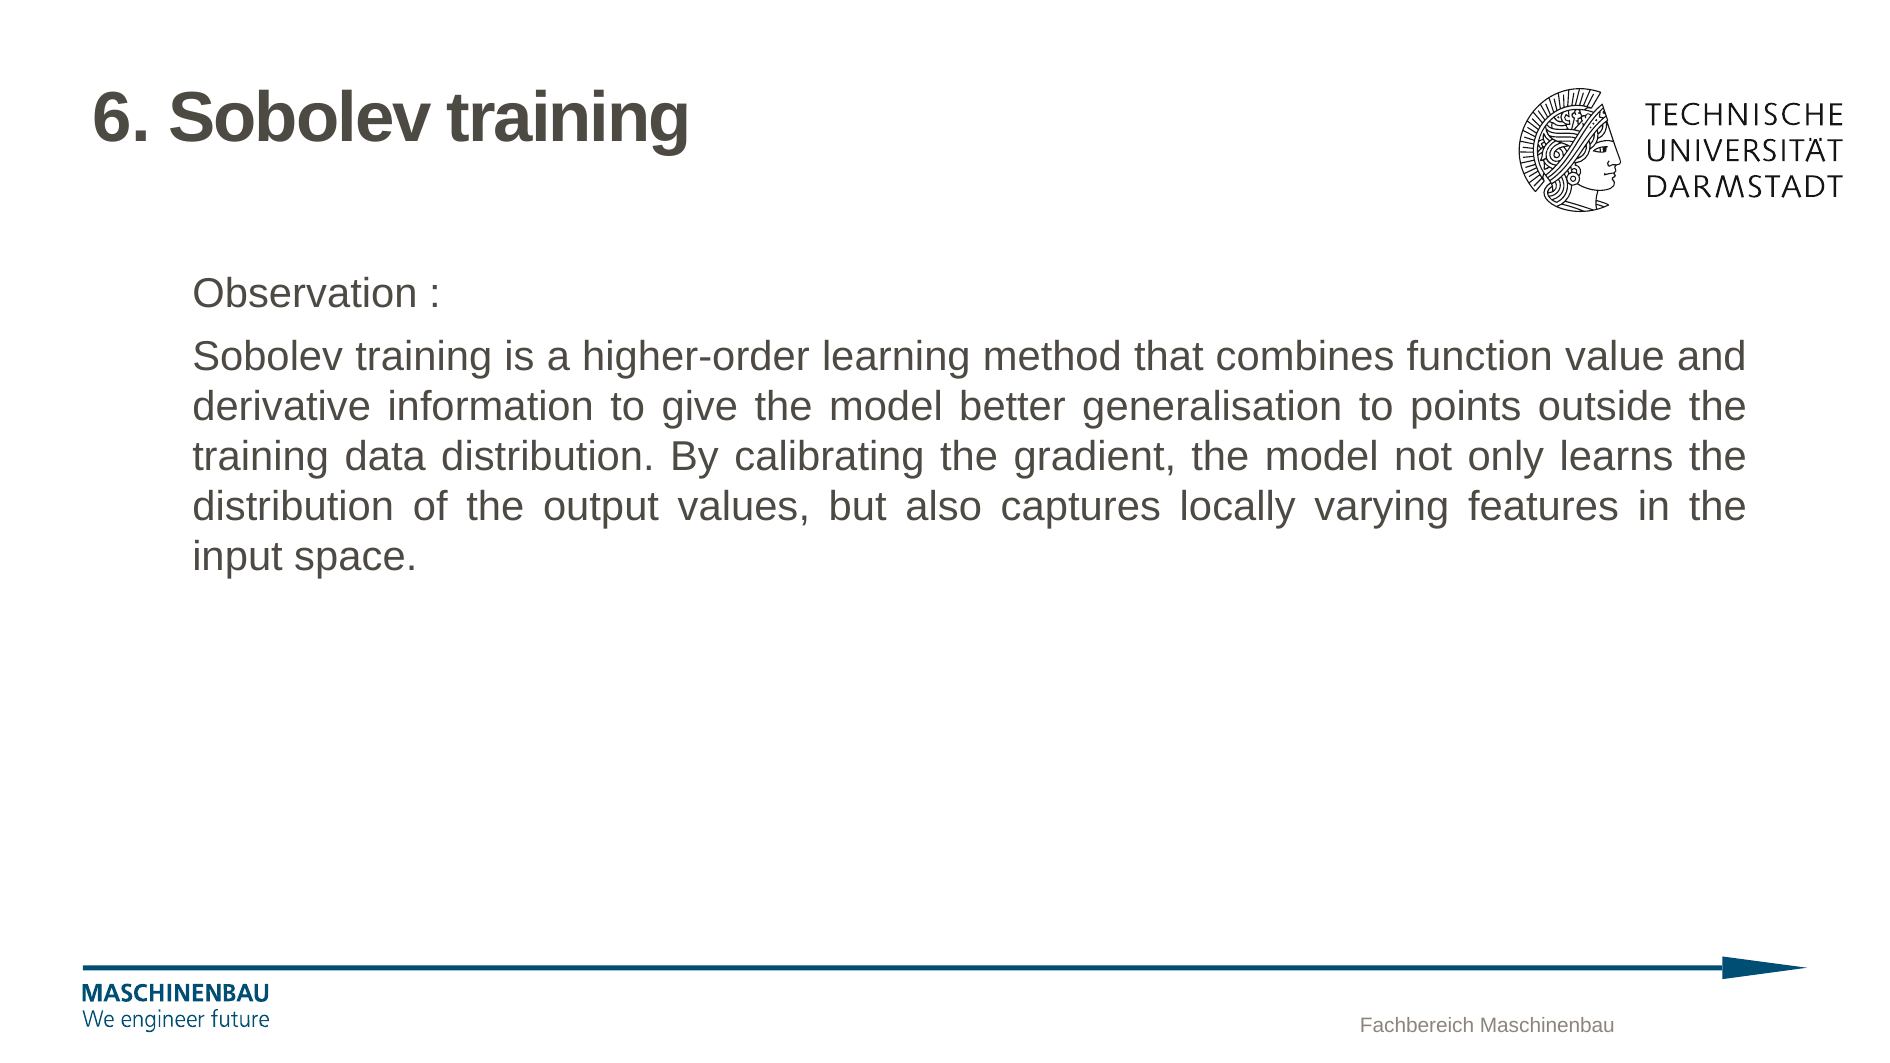

# 6. Sobolev training
Observation :
Sobolev training is a higher-order learning method that combines function value and derivative information to give the model better generalisation to points outside the training data distribution. By calibrating the gradient, the model not only learns the distribution of the output values, but also captures locally varying features in the input space.

Fachbereich Maschinenbau

42